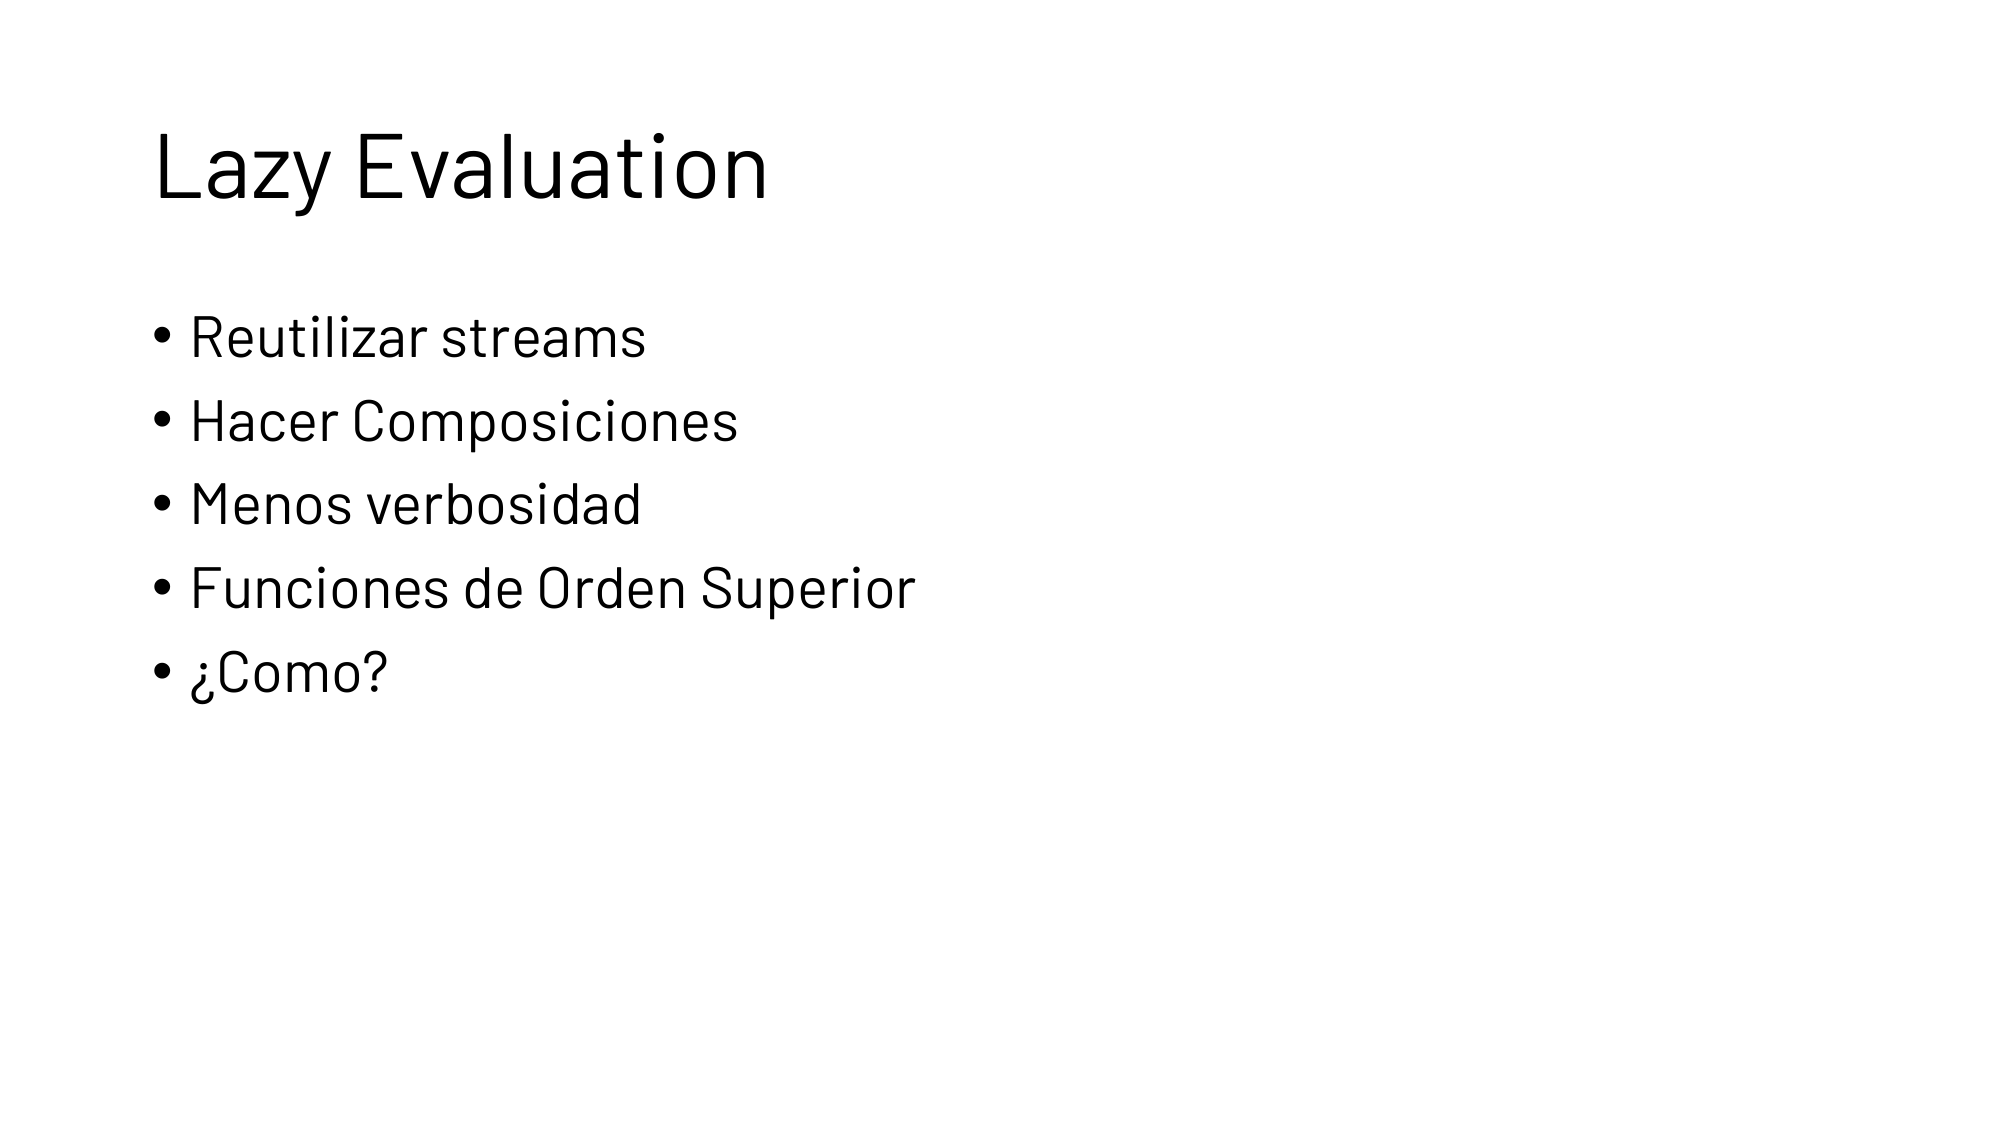

# Lazy Evaluation
Reutilizar streams
Hacer Composiciones
Menos verbosidad
Funciones de Orden Superior
¿Como?